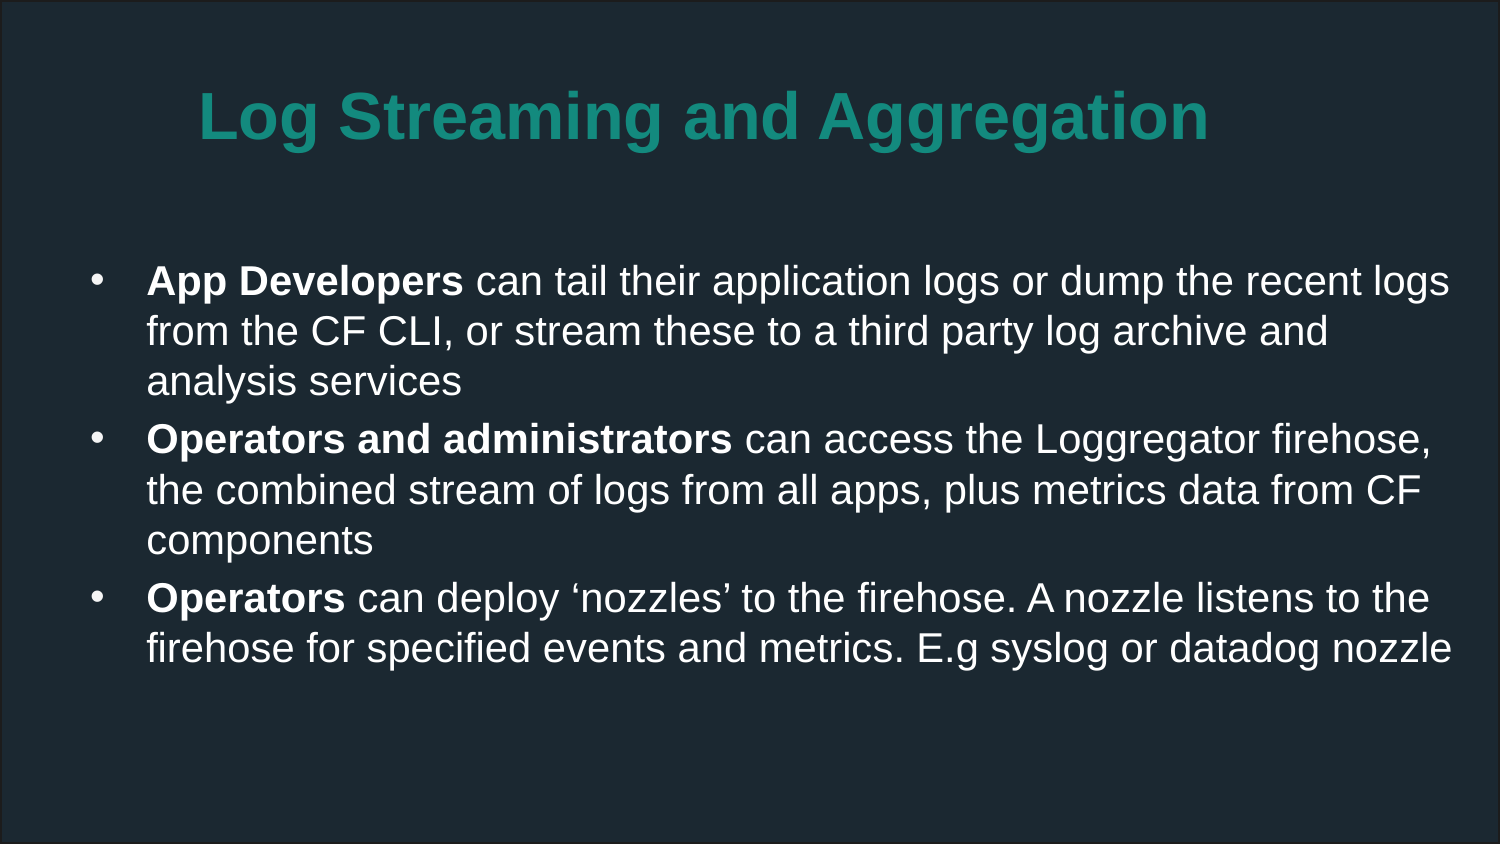

# Log Streaming and Aggregation

App Developers can tail their application logs or dump the recent logs from the CF CLI, or stream these to a third party log archive and analysis services
Operators and administrators can access the Loggregator firehose, the combined stream of logs from all apps, plus metrics data from CF components
Operators can deploy ‘nozzles’ to the firehose. A nozzle listens to the firehose for specified events and metrics. E.g syslog or datadog nozzle